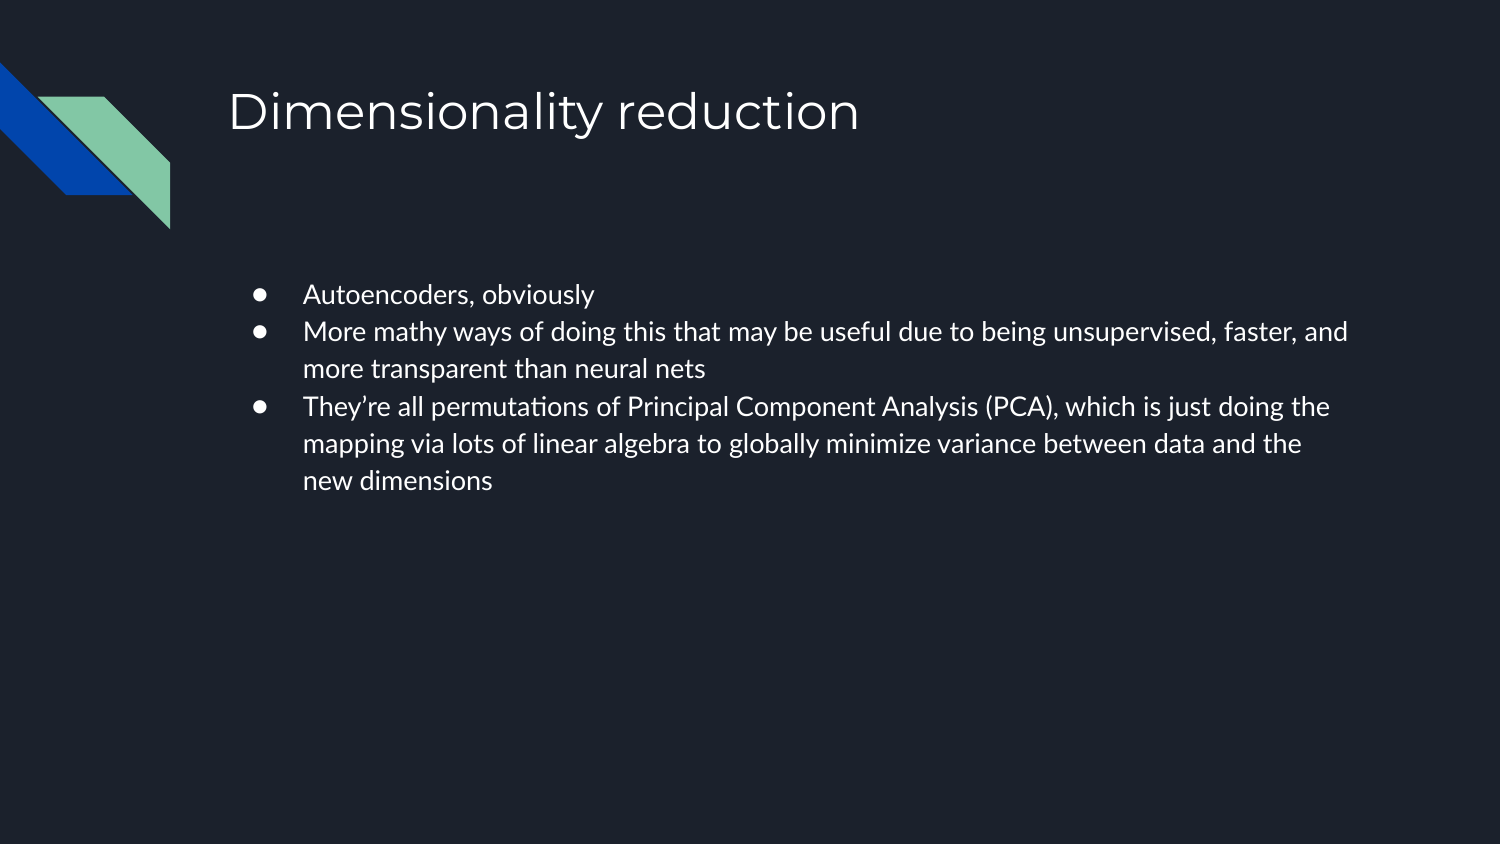

# Dimensionality reduction
Autoencoders, obviously
More mathy ways of doing this that may be useful due to being unsupervised, faster, and more transparent than neural nets
They’re all permutations of Principal Component Analysis (PCA), which is just doing the mapping via lots of linear algebra to globally minimize variance between data and the new dimensions